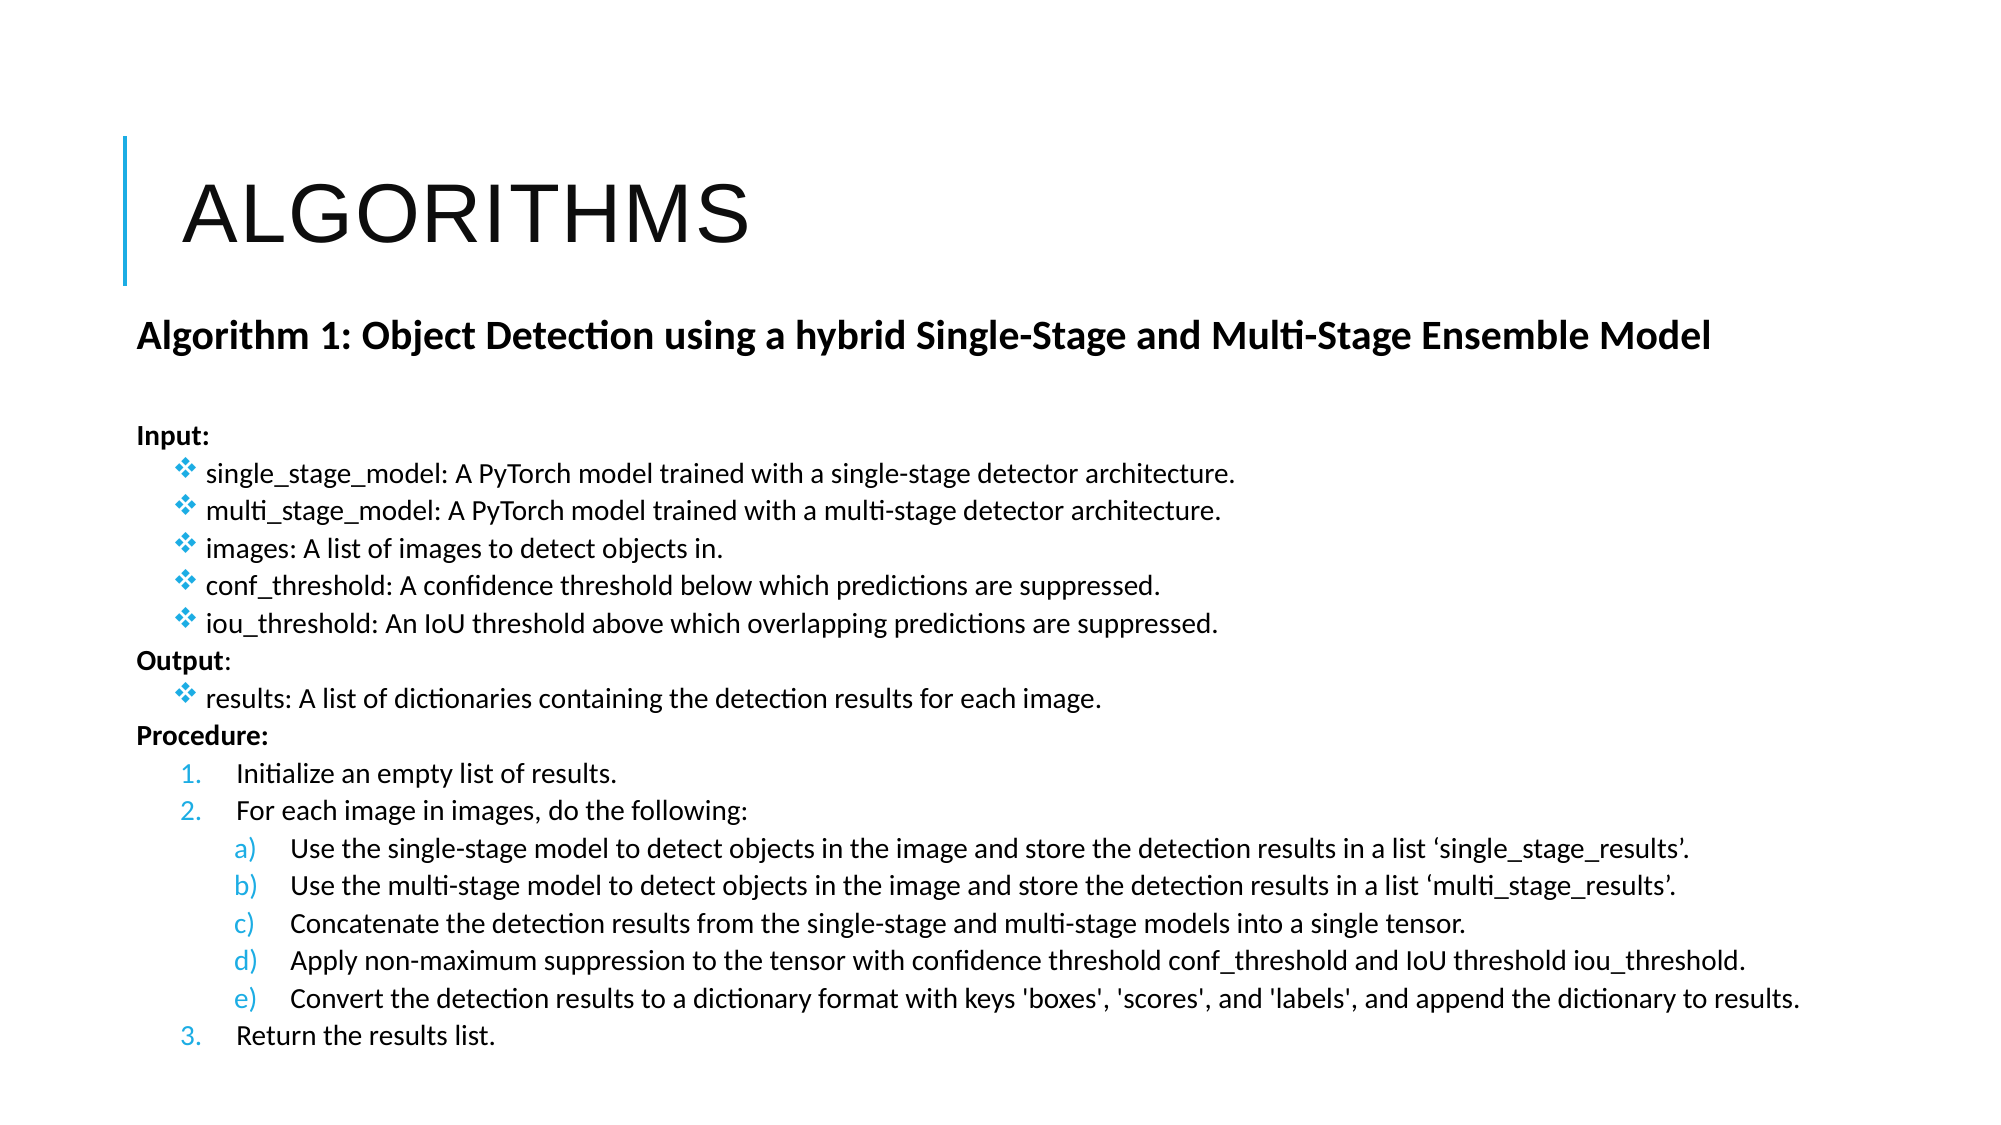

# algorithms
Algorithm 1: Object Detection using a hybrid Single-Stage and Multi-Stage Ensemble Model

Input:
 single_stage_model: A PyTorch model trained with a single-stage detector architecture.
 multi_stage_model: A PyTorch model trained with a multi-stage detector architecture.
 images: A list of images to detect objects in.
 conf_threshold: A confidence threshold below which predictions are suppressed.
 iou_threshold: An IoU threshold above which overlapping predictions are suppressed.
Output:
 results: A list of dictionaries containing the detection results for each image.
Procedure:
Initialize an empty list of results.
For each image in images, do the following:
Use the single-stage model to detect objects in the image and store the detection results in a list ‘single_stage_results’.
Use the multi-stage model to detect objects in the image and store the detection results in a list ‘multi_stage_results’.
Concatenate the detection results from the single-stage and multi-stage models into a single tensor.
Apply non-maximum suppression to the tensor with confidence threshold conf_threshold and IoU threshold iou_threshold.
Convert the detection results to a dictionary format with keys 'boxes', 'scores', and 'labels', and append the dictionary to results.
Return the results list.